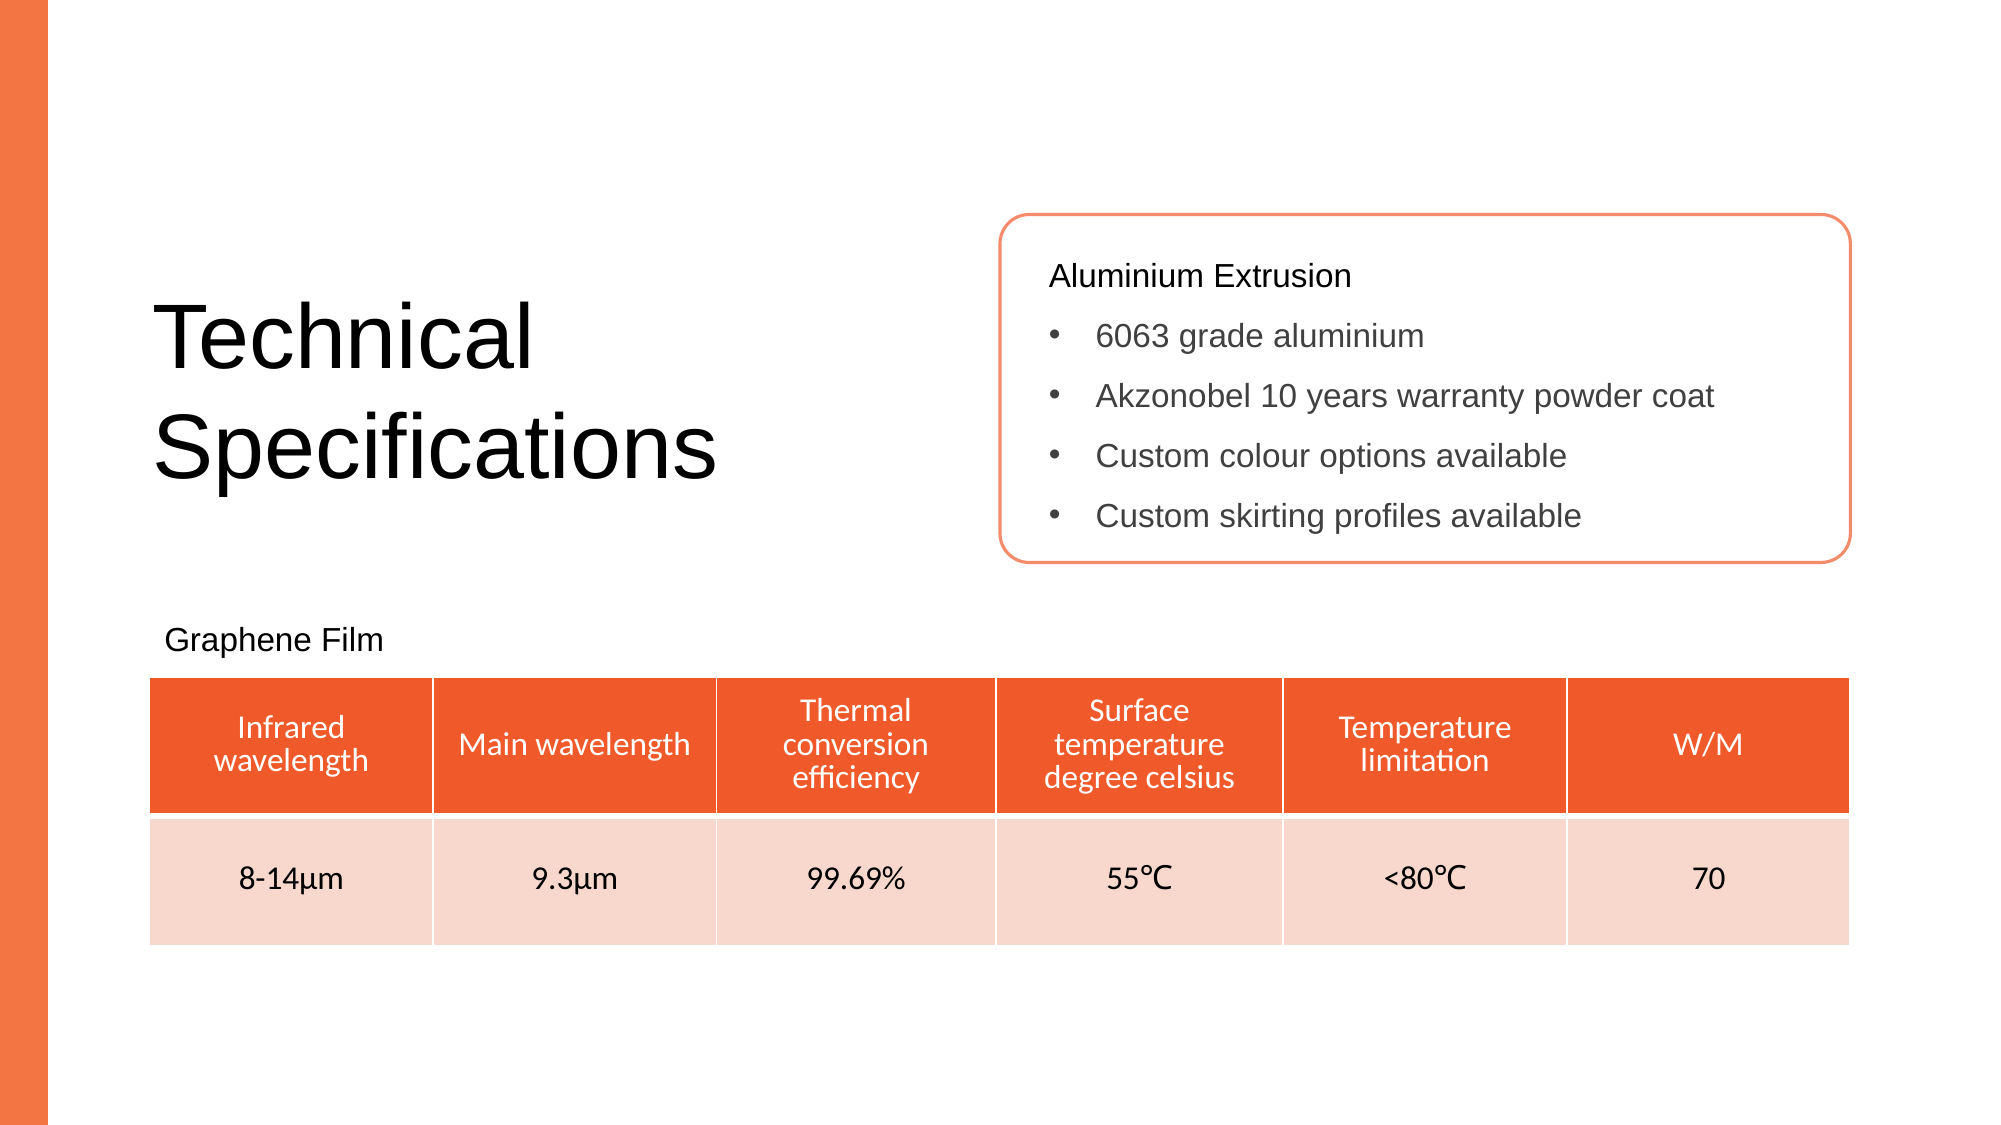

Aluminium Extrusion
6063 grade aluminium
Akzonobel 10 years warranty powder coat
Custom colour options available
Custom skirting profiles available
Technical
Specifications
Graphene Film
| Infrared wavelength | Main wavelength | Thermal conversion efficiency | Surface temperature degree celsius | Temperature limitation | W/M |
| --- | --- | --- | --- | --- | --- |
| 8-14μm | 9.3μm | 99.69% | 55℃ | <80℃ | 70 |